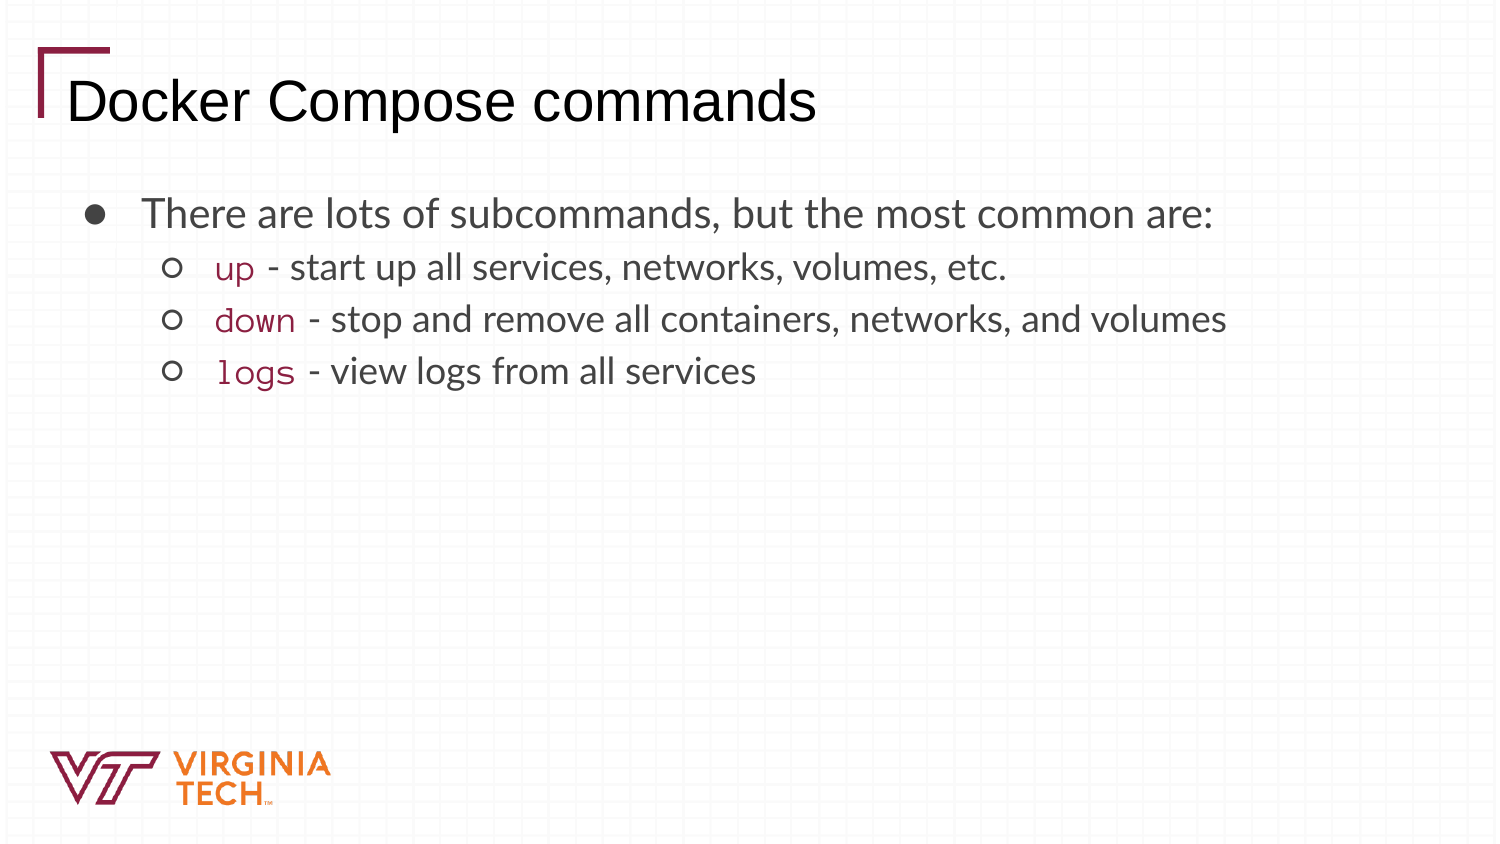

# Docker Compose commands
There are lots of subcommands, but the most common are:
up - start up all services, networks, volumes, etc.
down - stop and remove all containers, networks, and volumes
logs - view logs from all services